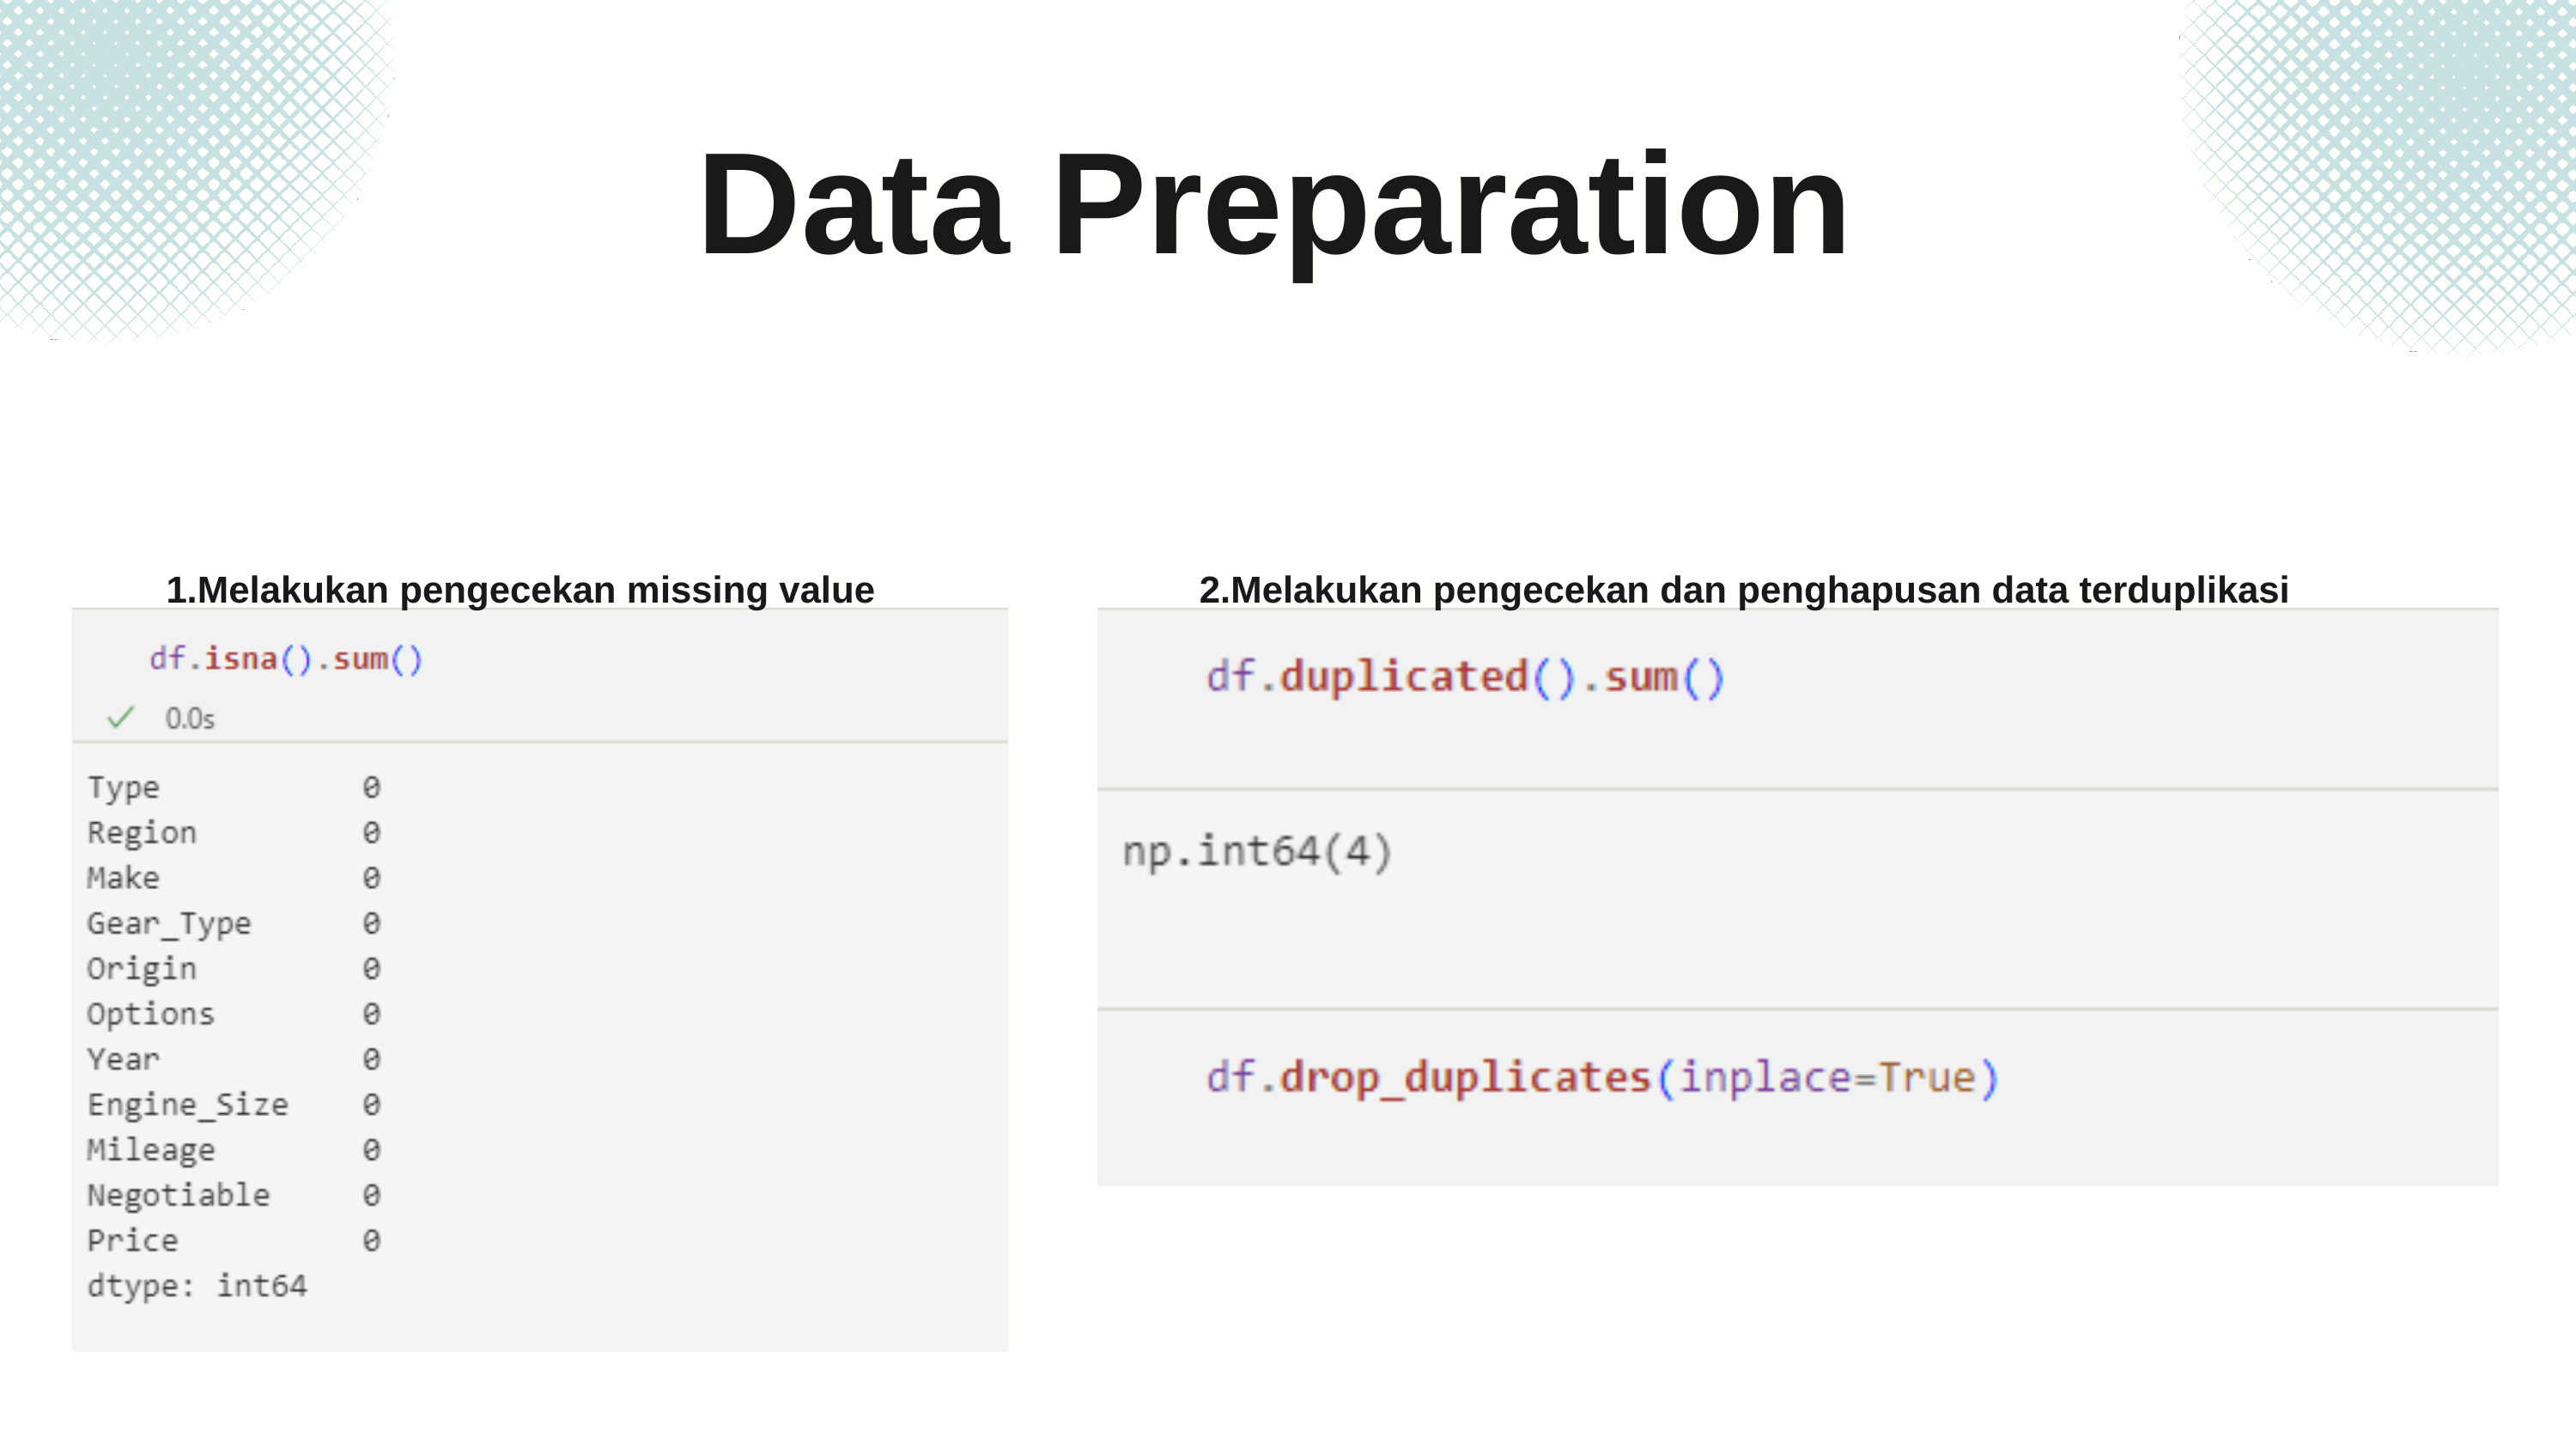

Data Preparation
1.Melakukan pengecekan missing value
2.Melakukan pengecekan dan penghapusan data terduplikasi